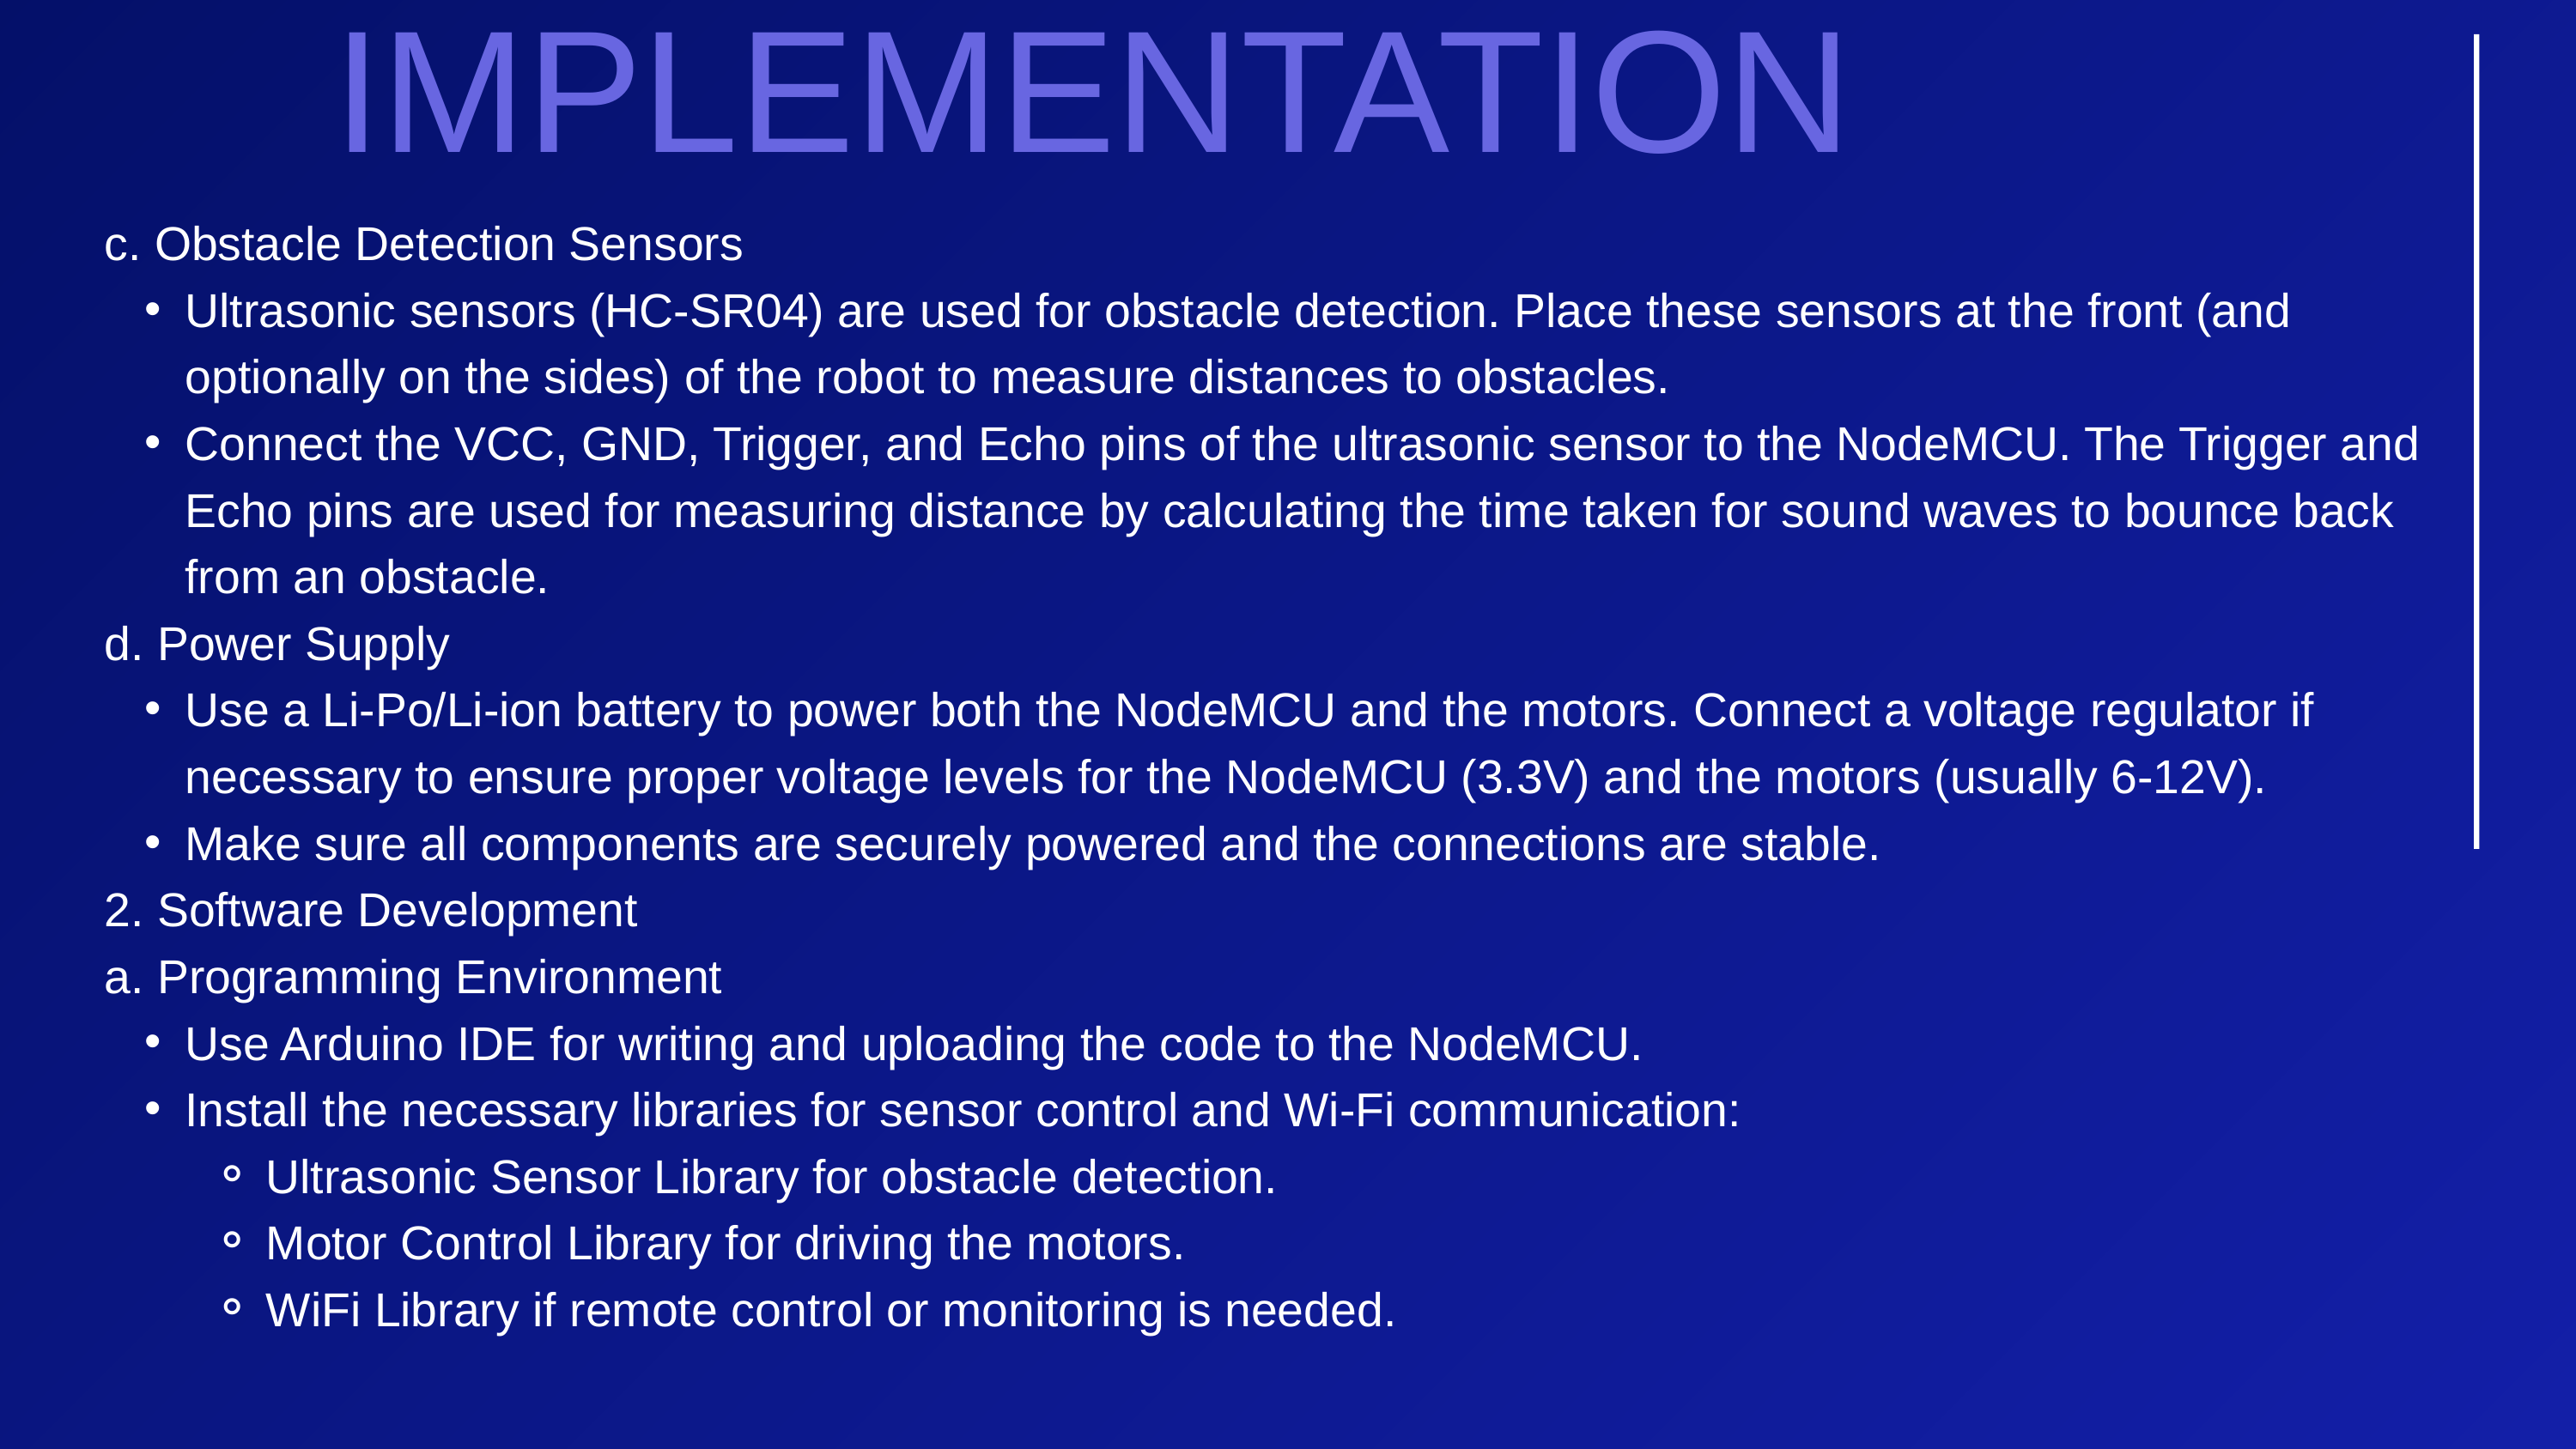

IMPLEMENTATION
c. Obstacle Detection Sensors
Ultrasonic sensors (HC-SR04) are used for obstacle detection. Place these sensors at the front (and optionally on the sides) of the robot to measure distances to obstacles.
Connect the VCC, GND, Trigger, and Echo pins of the ultrasonic sensor to the NodeMCU. The Trigger and Echo pins are used for measuring distance by calculating the time taken for sound waves to bounce back from an obstacle.
d. Power Supply
Use a Li-Po/Li-ion battery to power both the NodeMCU and the motors. Connect a voltage regulator if necessary to ensure proper voltage levels for the NodeMCU (3.3V) and the motors (usually 6-12V).
Make sure all components are securely powered and the connections are stable.
2. Software Development
a. Programming Environment
Use Arduino IDE for writing and uploading the code to the NodeMCU.
Install the necessary libraries for sensor control and Wi-Fi communication:
Ultrasonic Sensor Library for obstacle detection.
Motor Control Library for driving the motors.
WiFi Library if remote control or monitoring is needed.